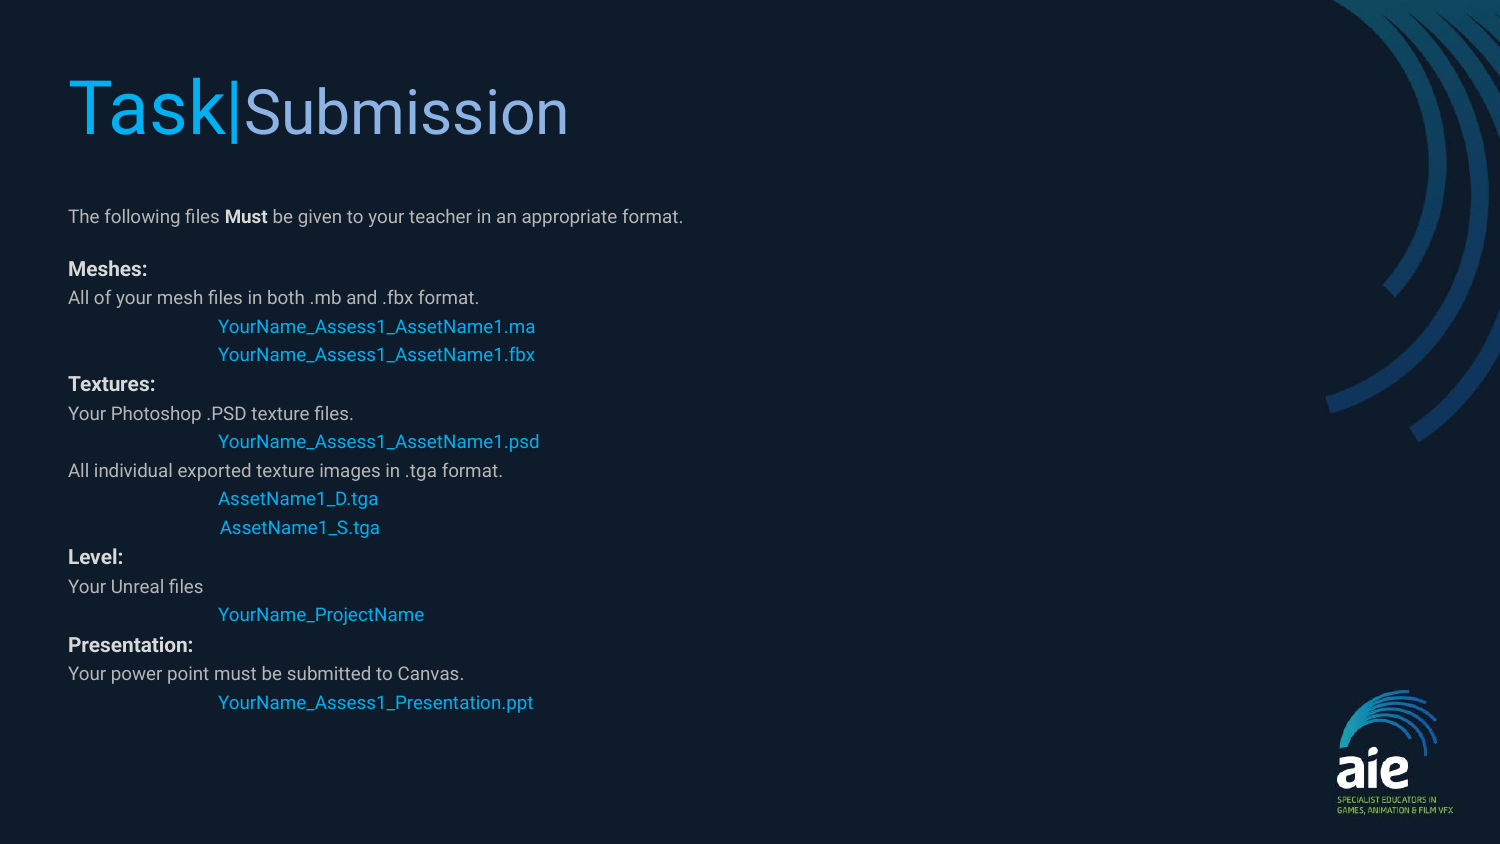

# Task|Submission
The following files Must be given to your teacher in an appropriate format.
Meshes:
All of your mesh files in both .mb and .fbx format.
YourName_Assess1_AssetName1.ma
YourName_Assess1_AssetName1.fbx
Textures:
Your Photoshop .PSD texture files.
	YourName_Assess1_AssetName1.psd
All individual exported texture images in .tga format.
AssetName1_D.tga
   AssetName1_S.tga
Level:
Your Unreal files
YourName_ProjectName
Presentation:
Your power point must be submitted to Canvas.
YourName_Assess1_Presentation.ppt